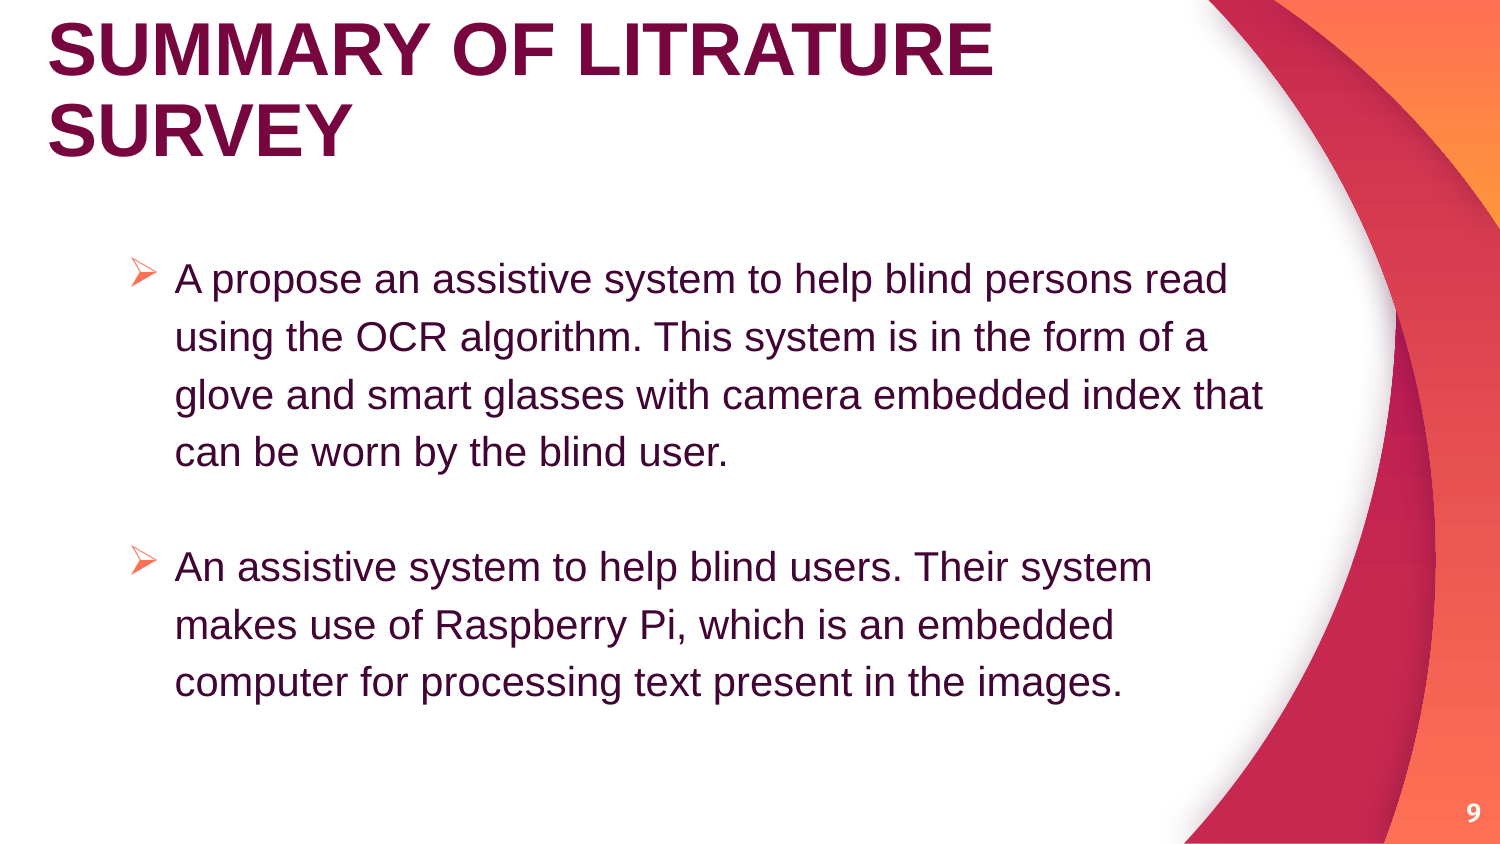

# SUMMARY OF LITRATURE SURVEY
A propose an assistive system to help blind persons read using the OCR algorithm. This system is in the form of a glove and smart glasses with camera embedded index that can be worn by the blind user.

An assistive system to help blind users. Their system makes use of Raspberry Pi, which is an embedded computer for processing text present in the images.

9